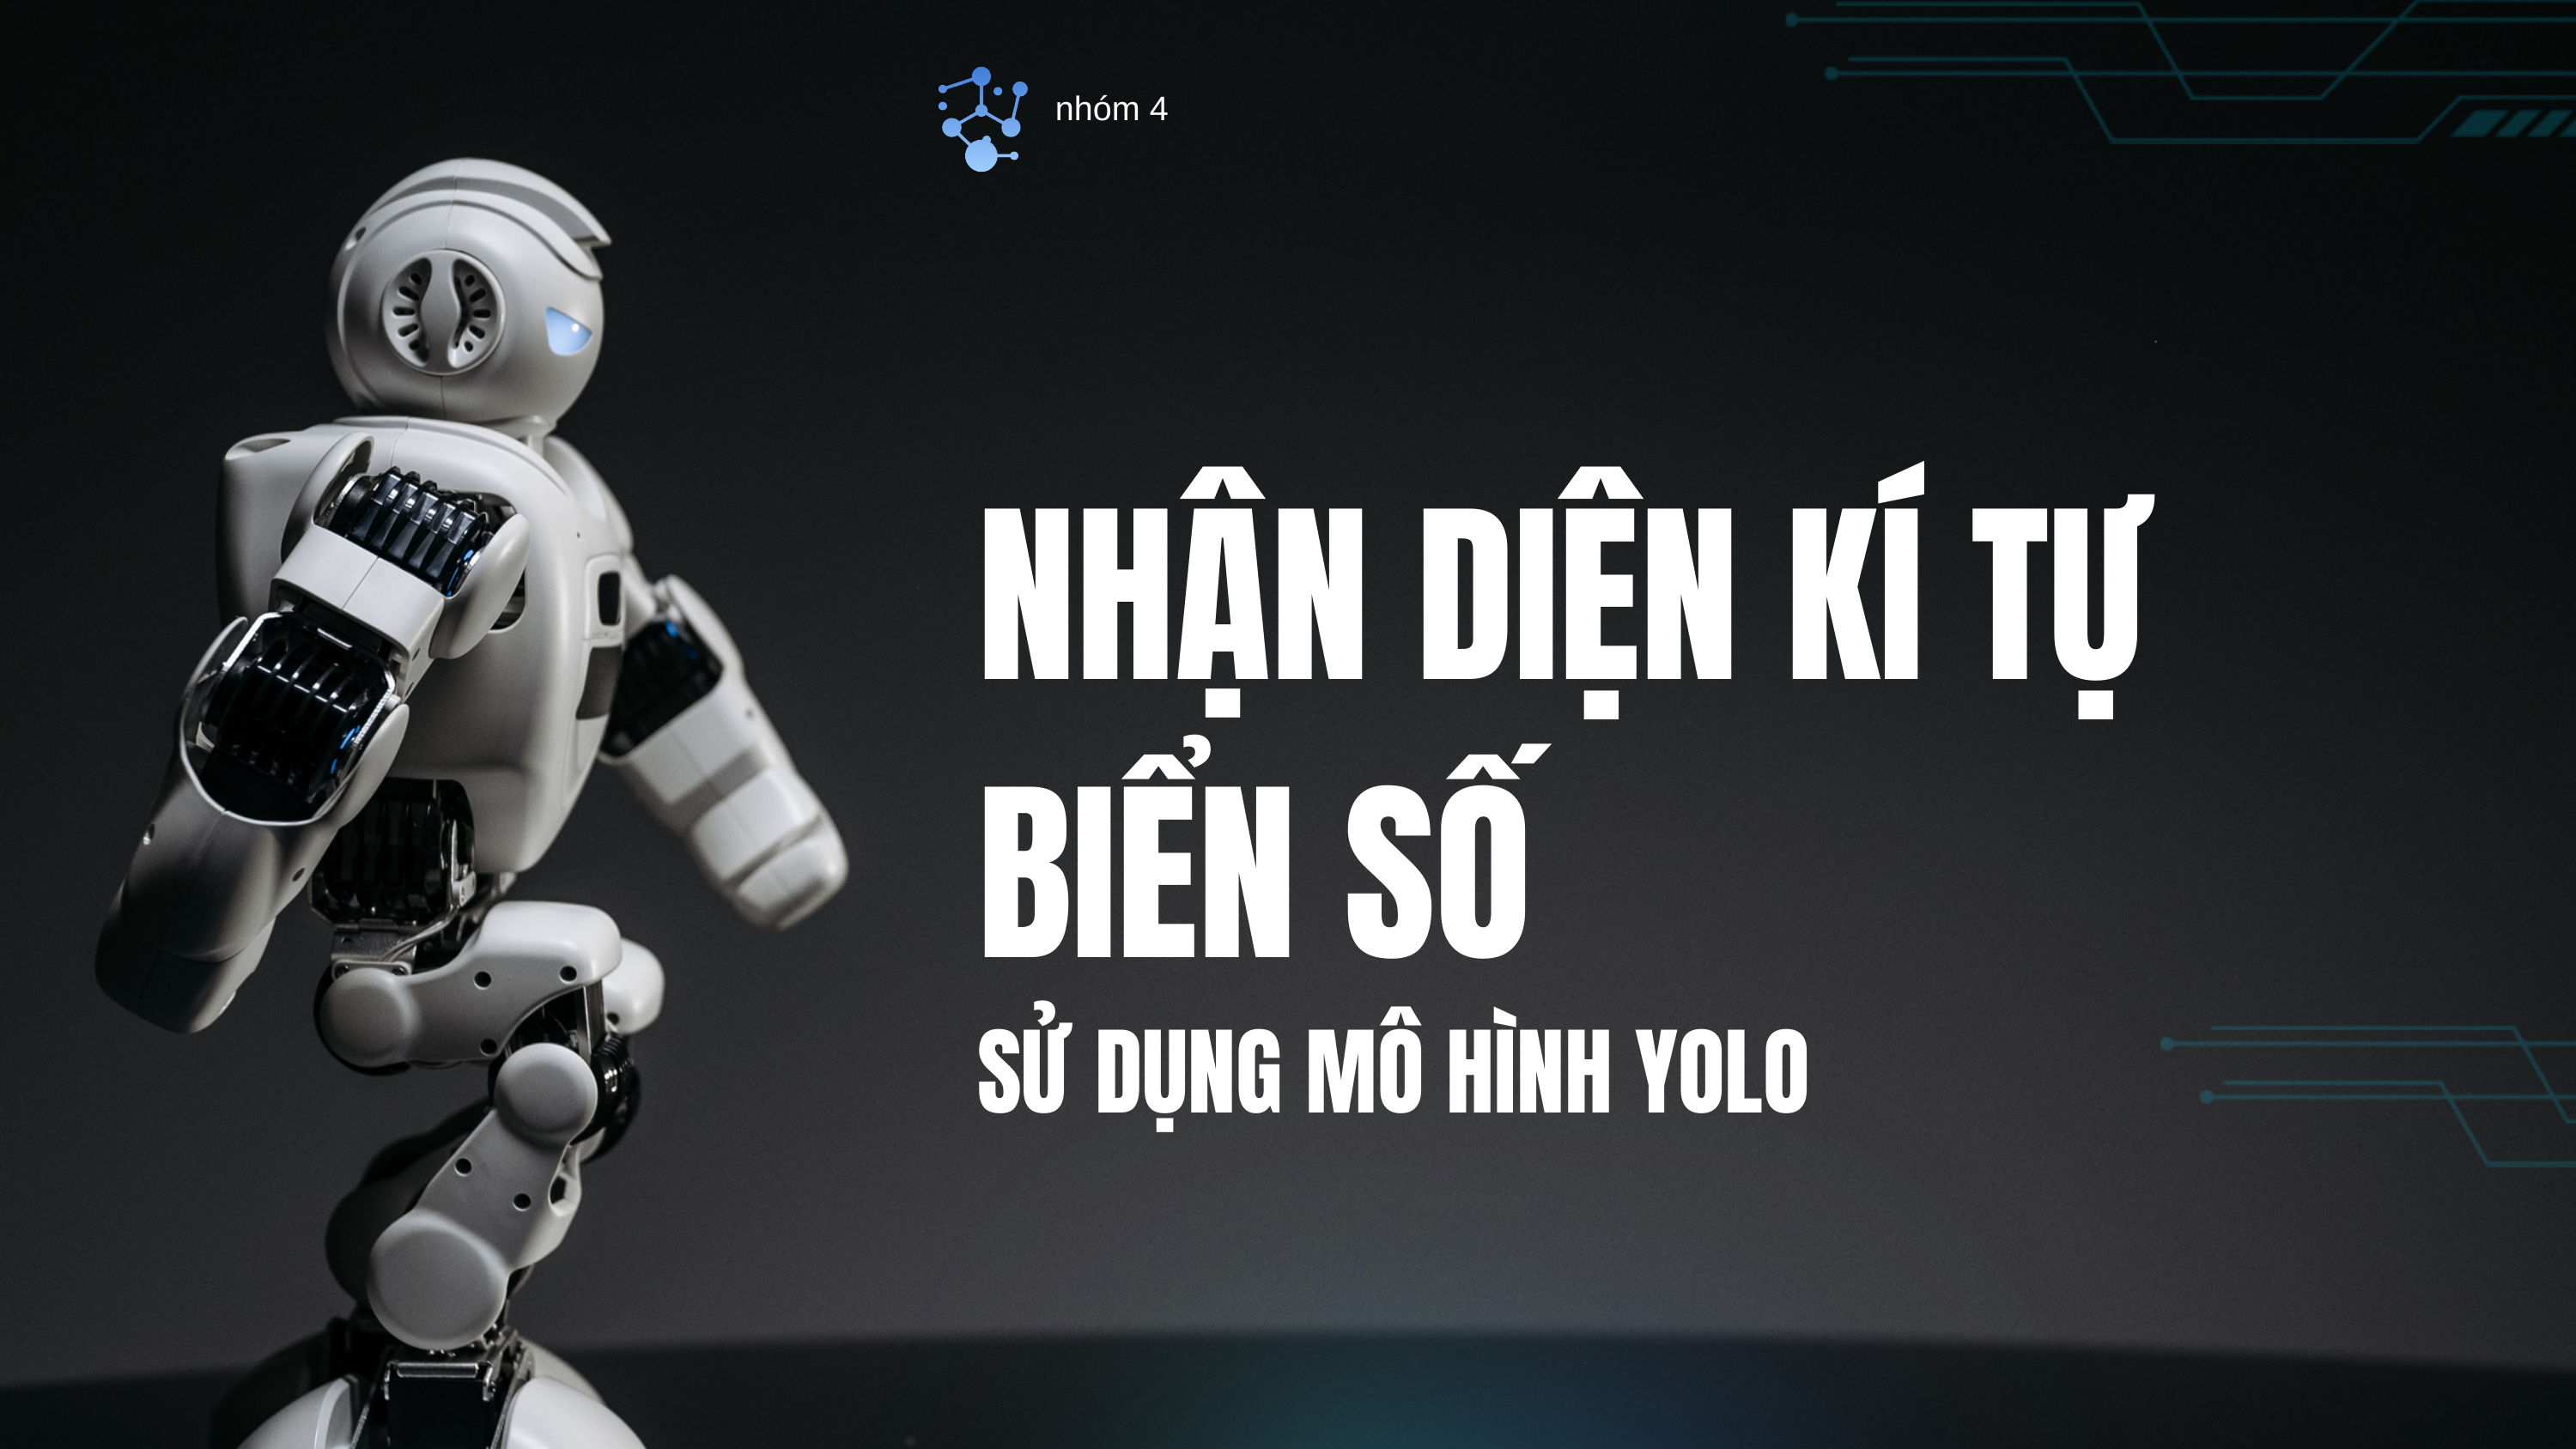

nhóm 4
NHẬN DIỆN KÍ TỰ BIỂN SỐ
SỬ DỤNG MÔ HÌNH YOLO